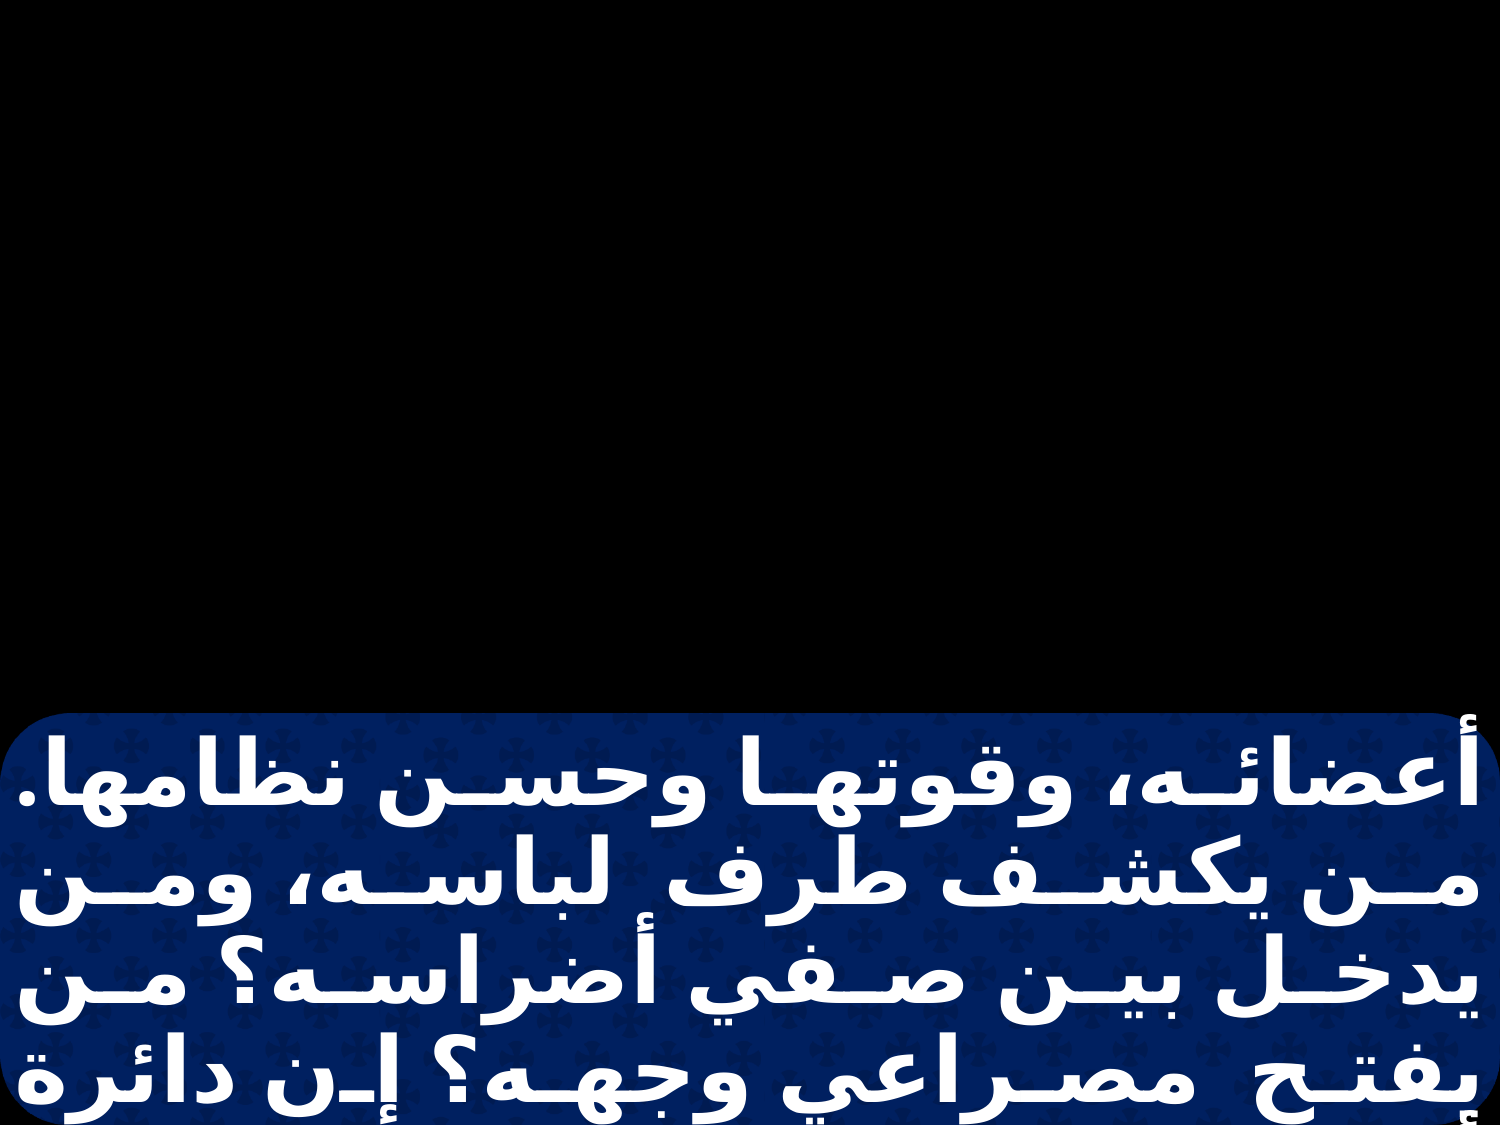

أعضائه، وقوتها وحسن نظامها. من يكشف طرف  لباسه، ومن يدخل بين صفي أضراسه؟ من يفتح  مصراعي وجهه؟ إن دائرة أسنانه هائلة جسمه  كصفائح المجان. كأنه مختم تحت حراشف ملززة.